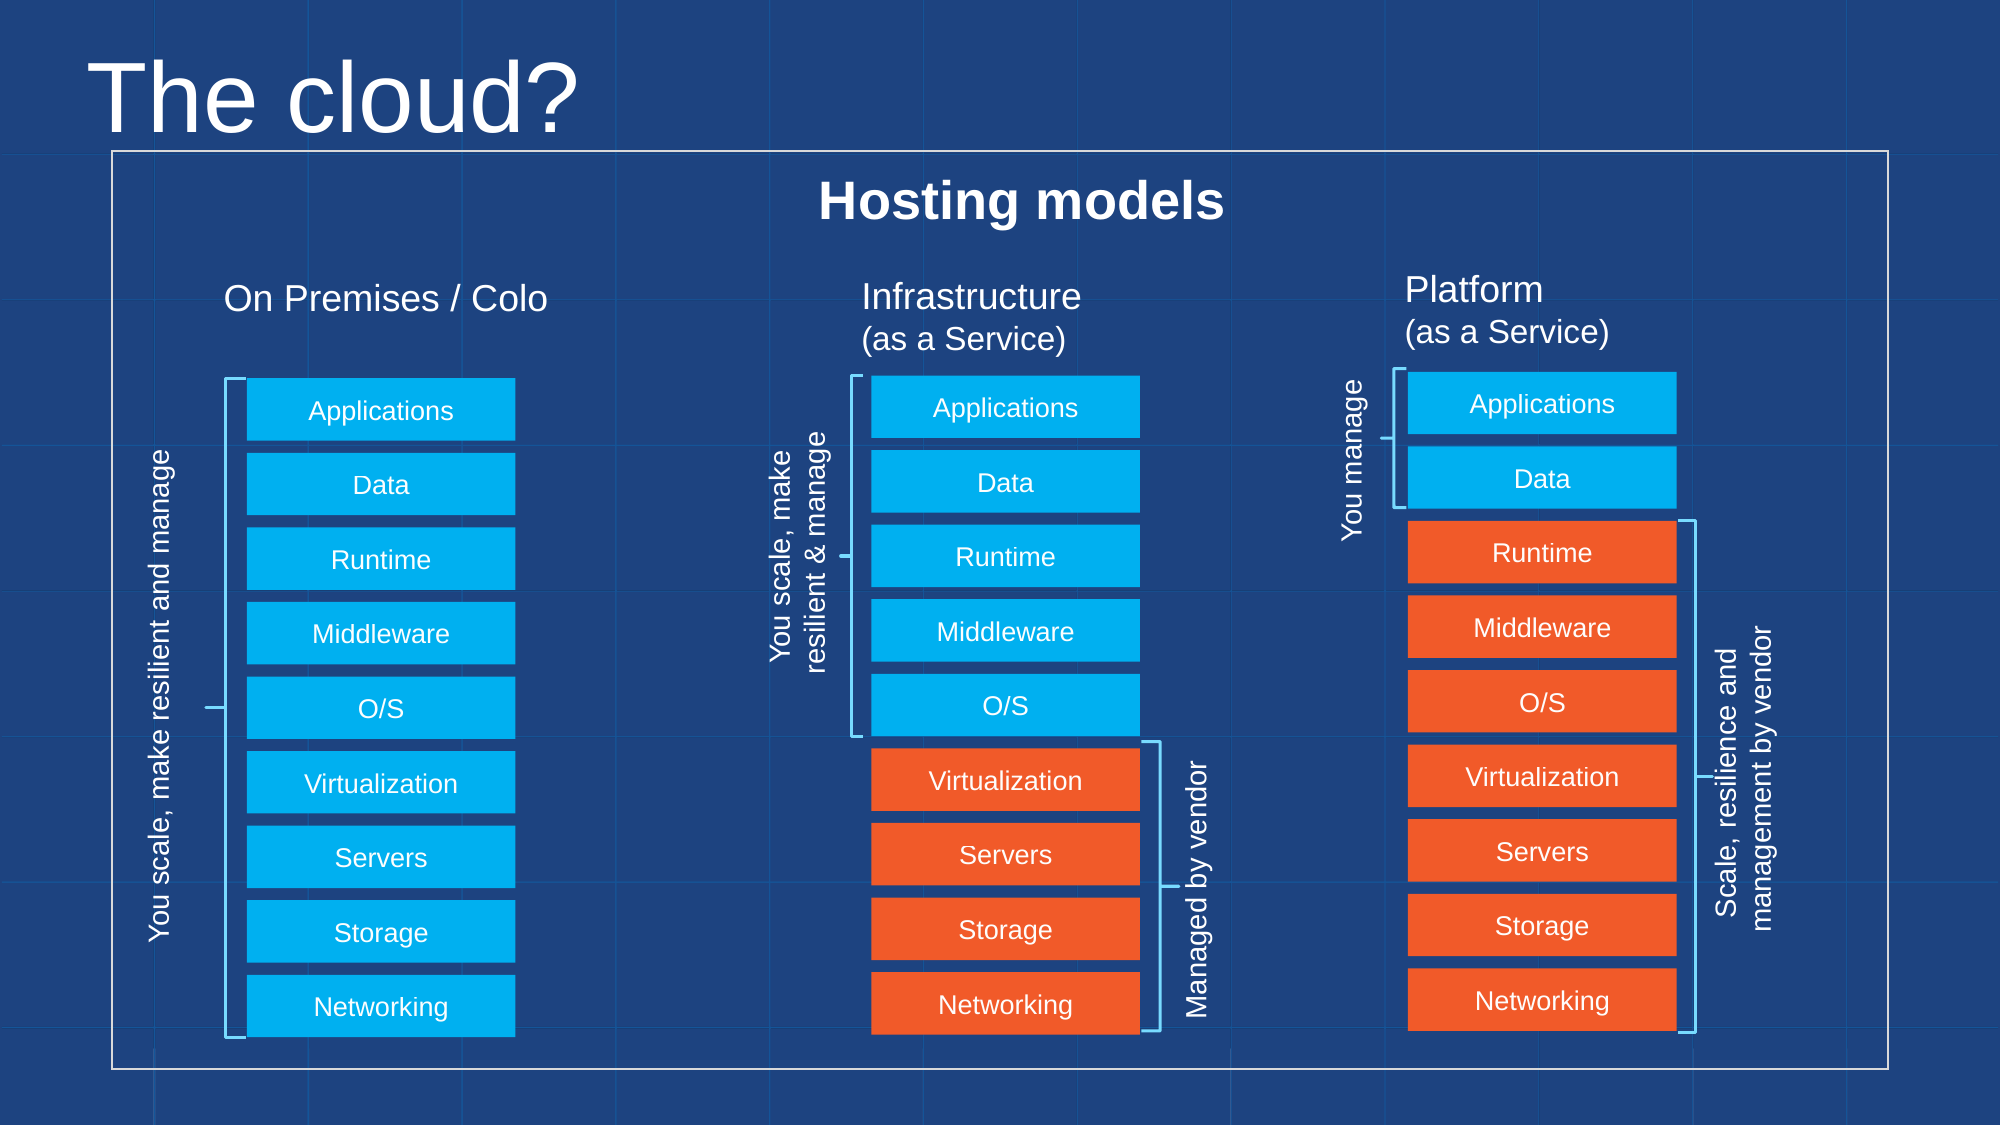

The cloud?

Hosting models
Platform
(as a Service)

Applications
You manage
Data

Runtime
Middleware
Scale, resilience and
management by vendor
O/S
Virtualization
Servers
Storage
Networking
Infrastructure
(as a Service)

Applications
You scale, make
resilient & manage
Data
Runtime
Middleware
O/S

Virtualization
Managed by vendor
Servers
Storage
Networking
On Premises / Colo

Applications
You scale, make resilient and manage
Data
Runtime
Middleware
O/S
Virtualization
Servers
Storage
Networking